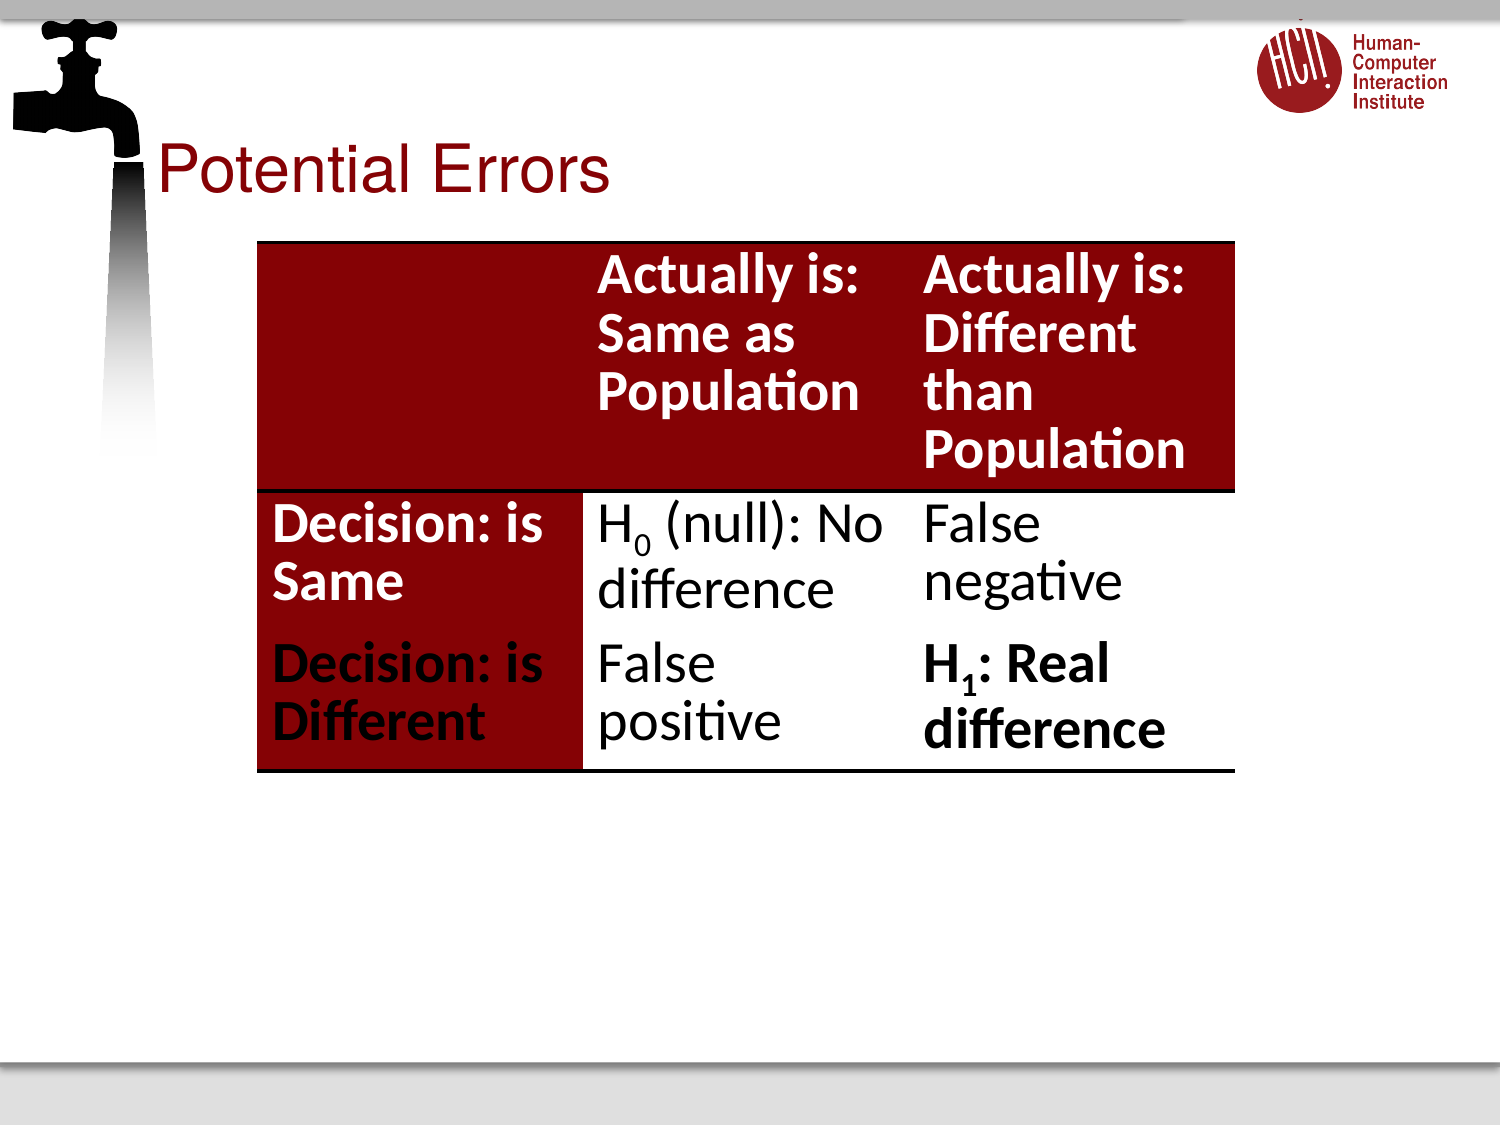

# Potential Errors
|  | Actually is: Same as Population | Actually is: Different than Population |
| --- | --- | --- |
| Decision: is Same | H0 (null): No difference | False negative |
| Decision: is Different | False positive | H1: Real difference |